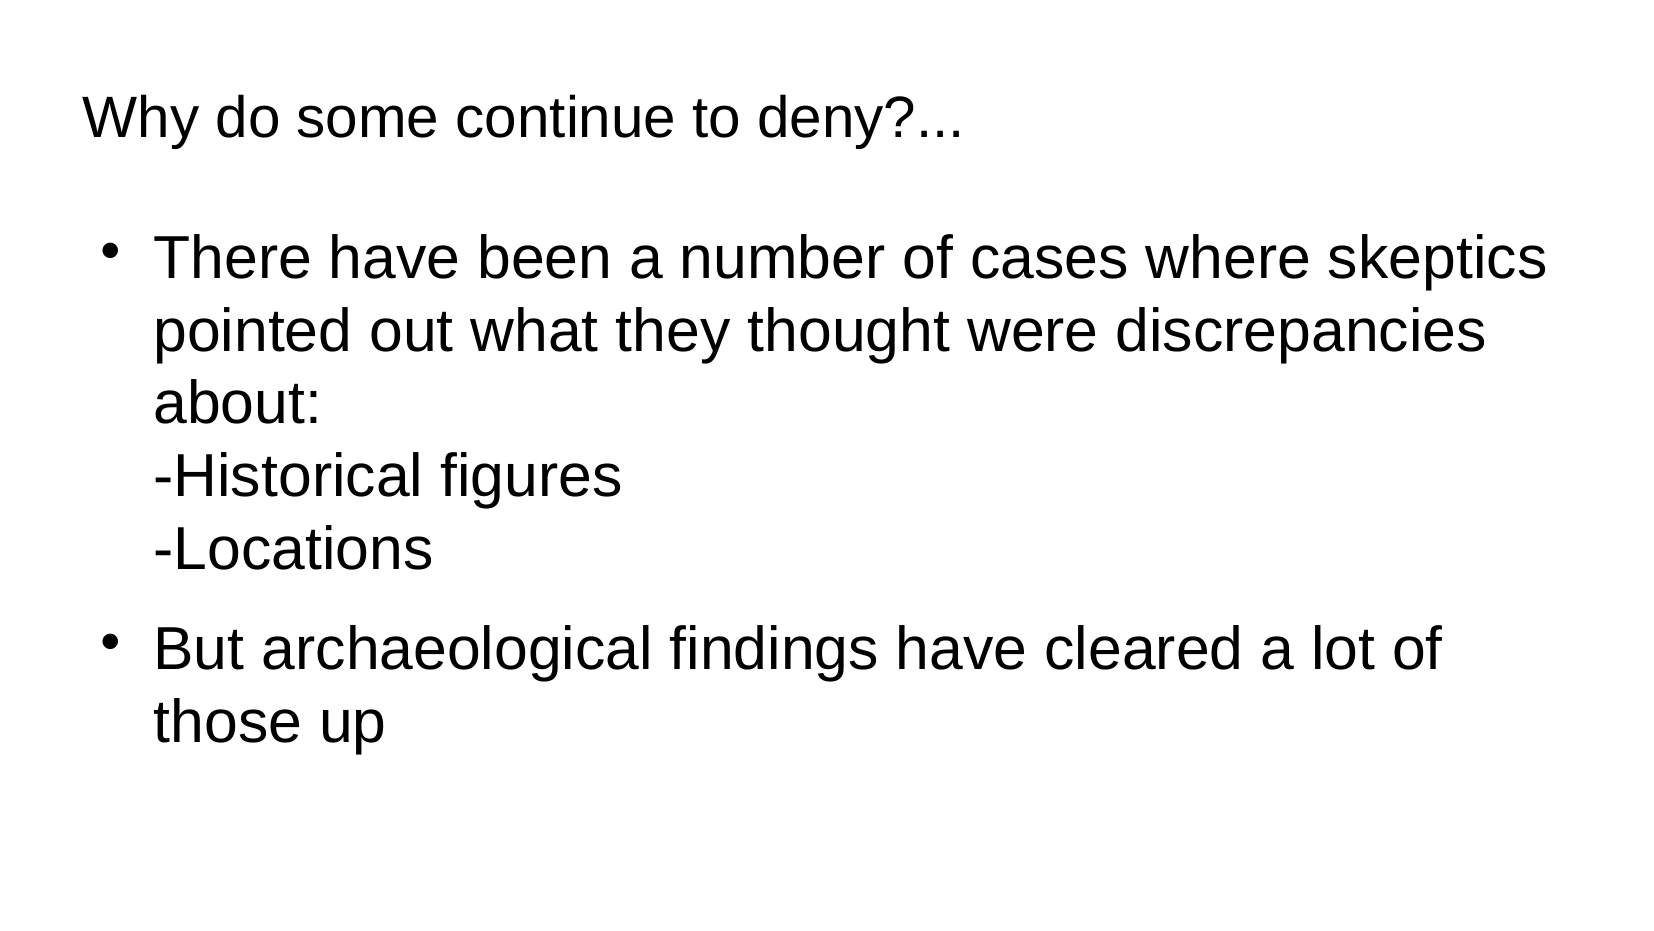

# Why do some continue to deny?...
There have been a number of cases where skeptics pointed out what they thought were discrepancies about:
-Historical figures
-Locations
But archaeological findings have cleared a lot of those up